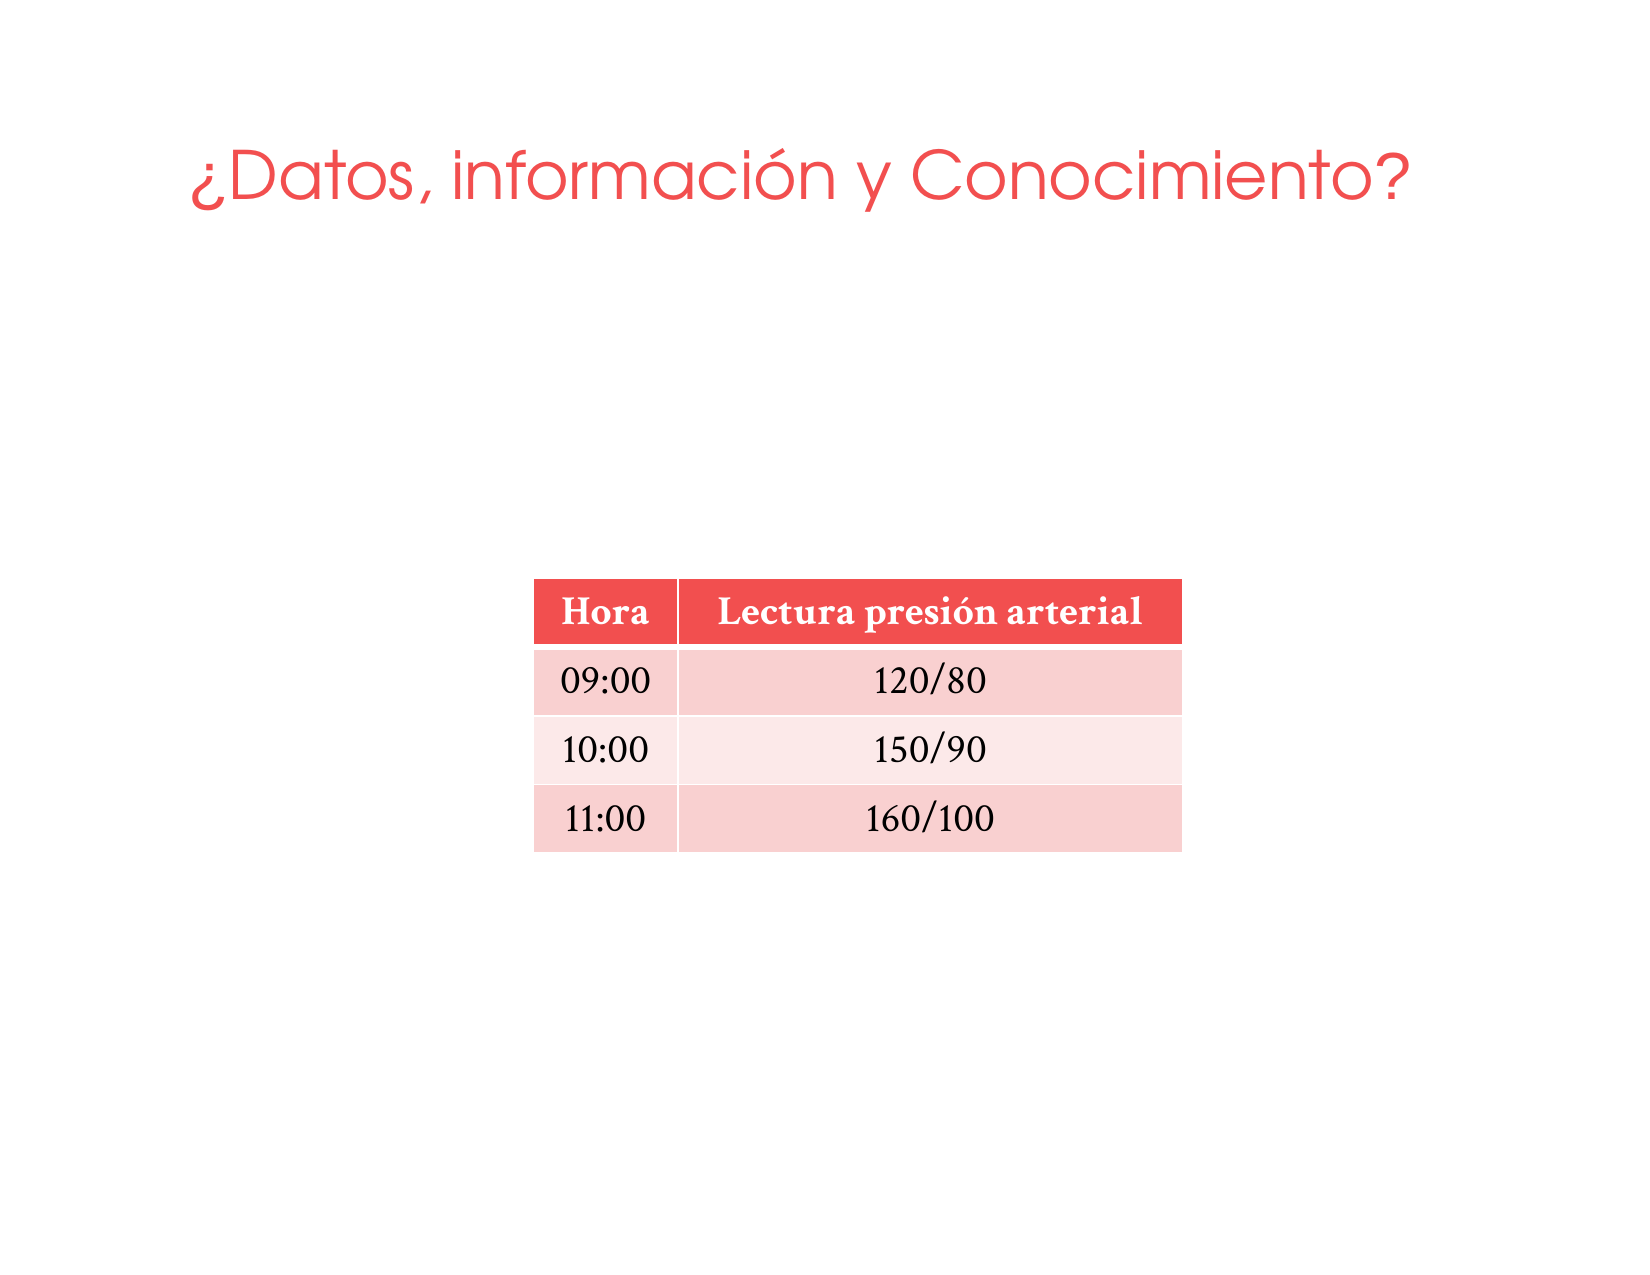

¿Datos, información y Conocimiento?
| Hora | Lectura presión arterial |
| --- | --- |
| 09:00 | 120/80 |
| 10:00 | 150/90 |
| 11:00 | 160/100 |